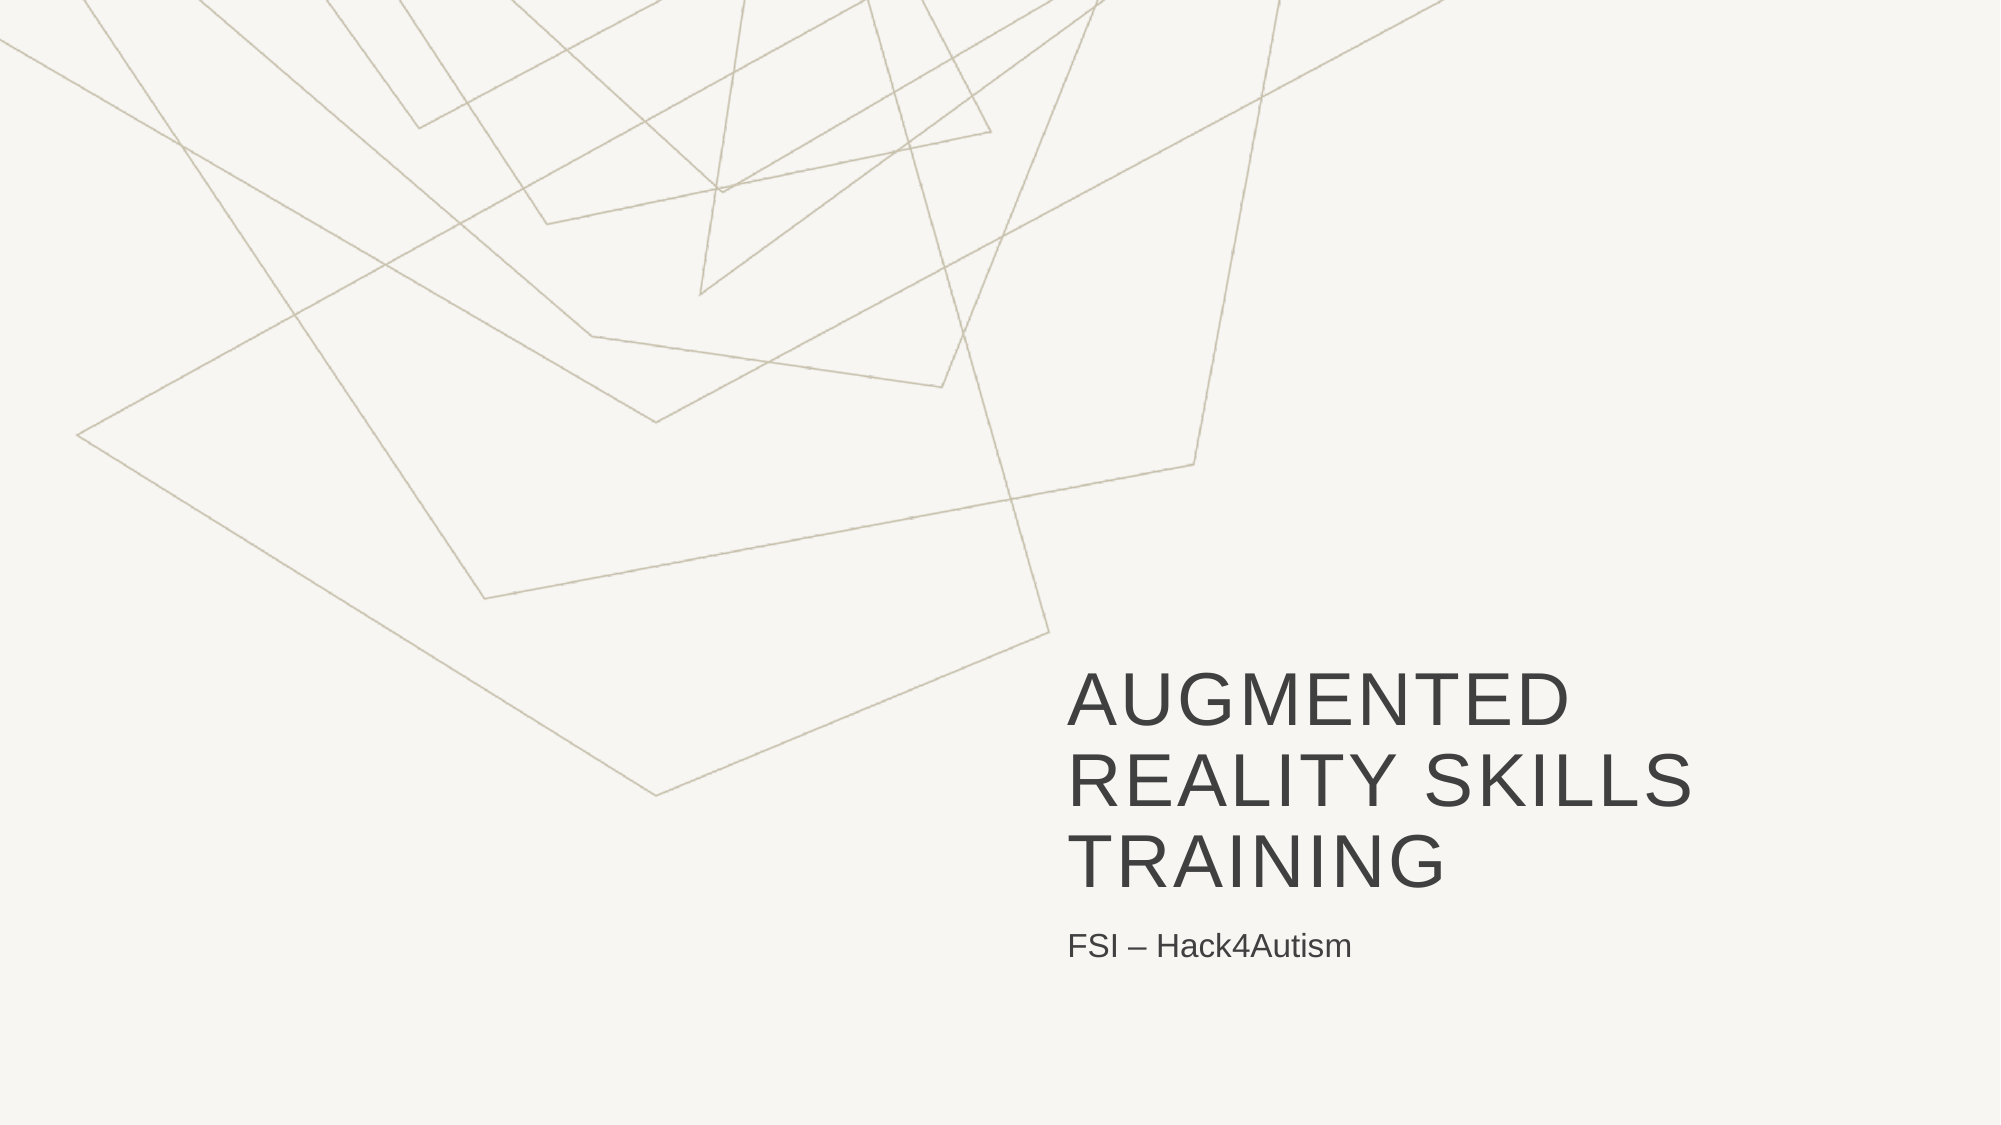

# Augmented Reality Skills Training
FSI – Hack4Autism